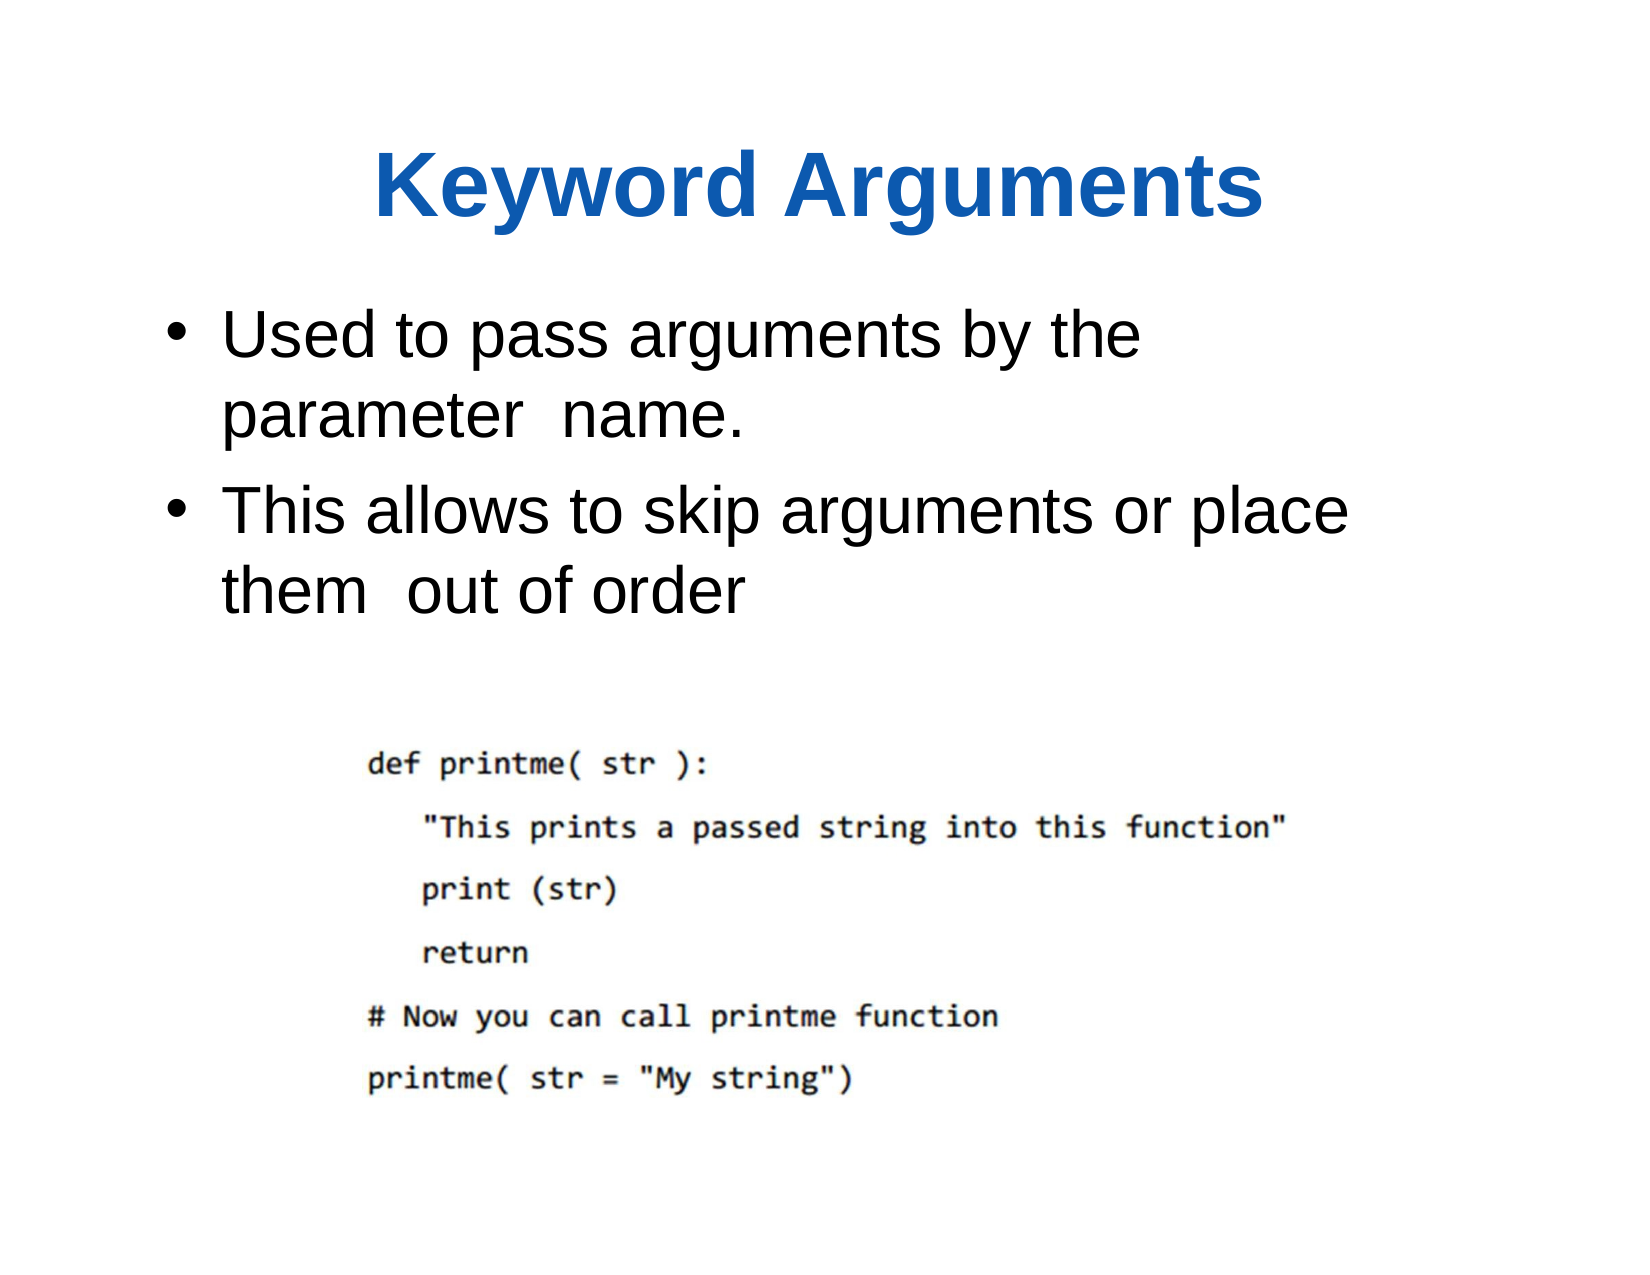

# Keyword Arguments
Used to pass arguments by the parameter  name.
This allows to skip arguments or place them  out of order